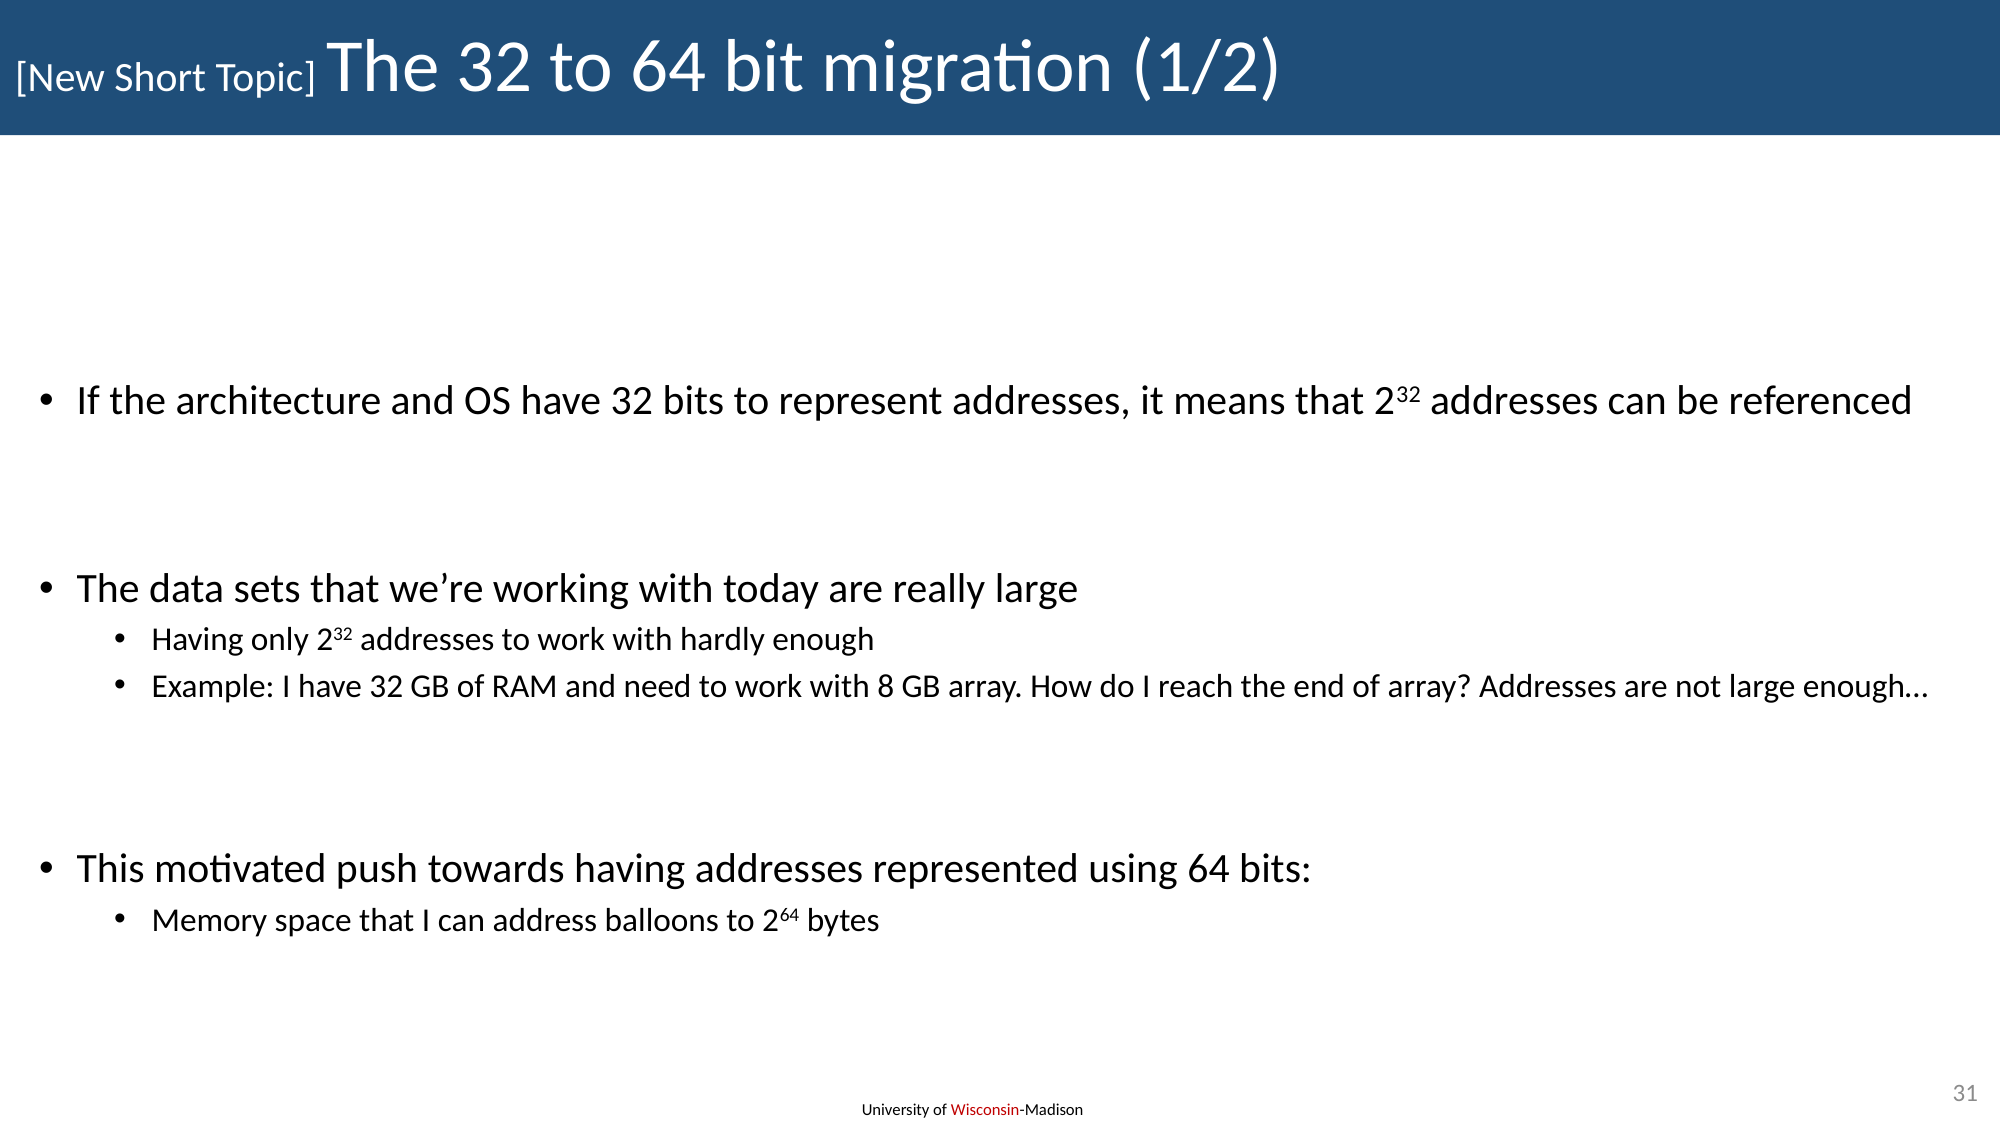

# [New Short Topic] The 32 to 64 bit migration (1/2)

If the architecture and OS have 32 bits to represent addresses, it means that 232 addresses can be referenced

The data sets that we’re working with today are really large
Having only 232 addresses to work with hardly enough
Example: I have 32 GB of RAM and need to work with 8 GB array. How do I reach the end of array? Addresses are not large enough…

This motivated push towards having addresses represented using 64 bits:
Memory space that I can address balloons to 264 bytes
31